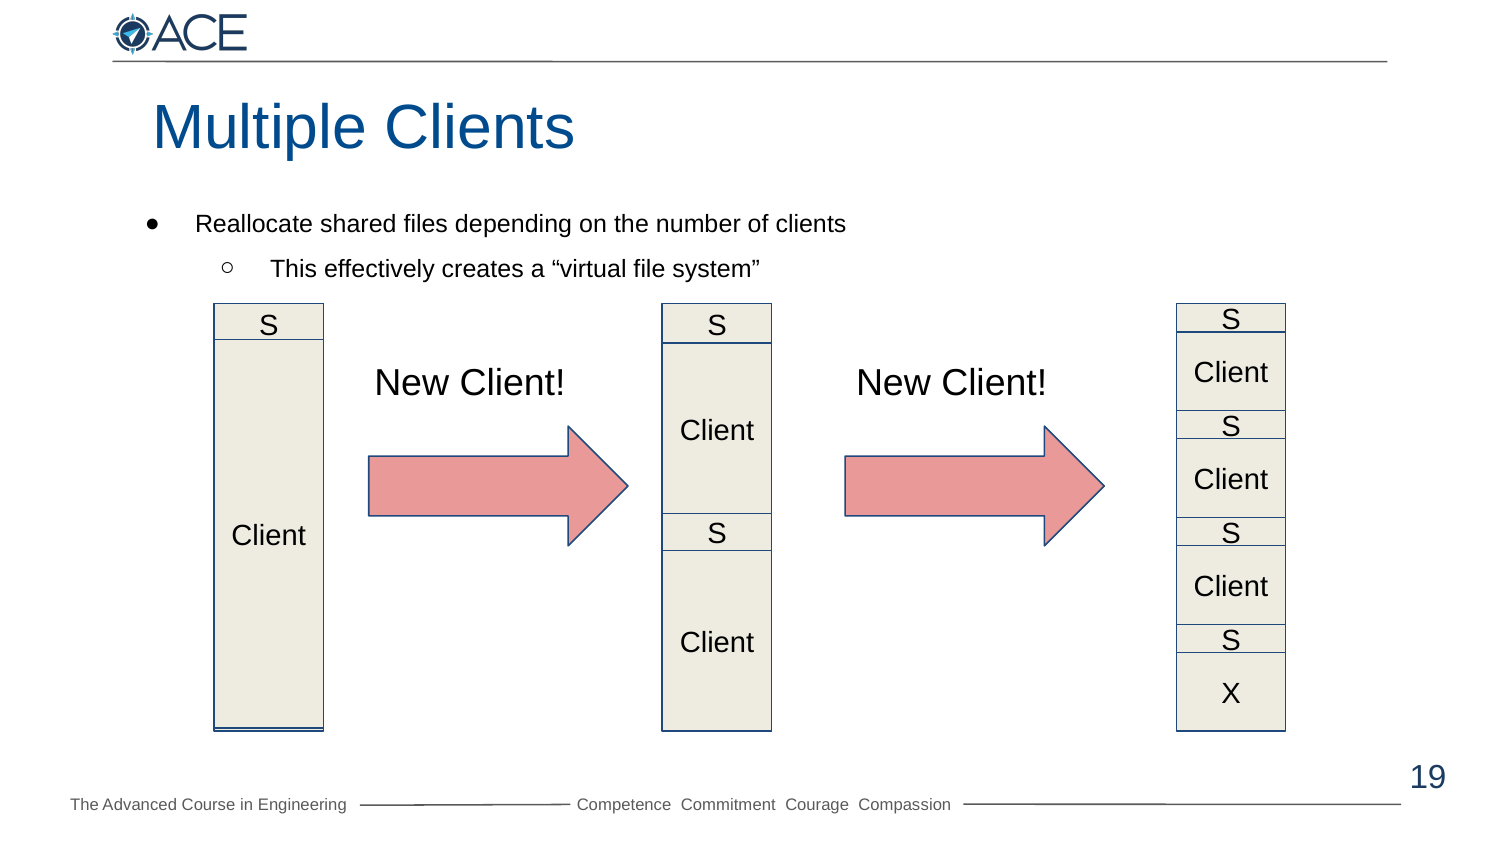

Multiple Clients
Reallocate shared files depending on the number of clients
This effectively creates a “virtual file system”
S
Client
S
Client
S
Client
S
X

S
Client
S
Client

S
Client

New Client!
New Client!